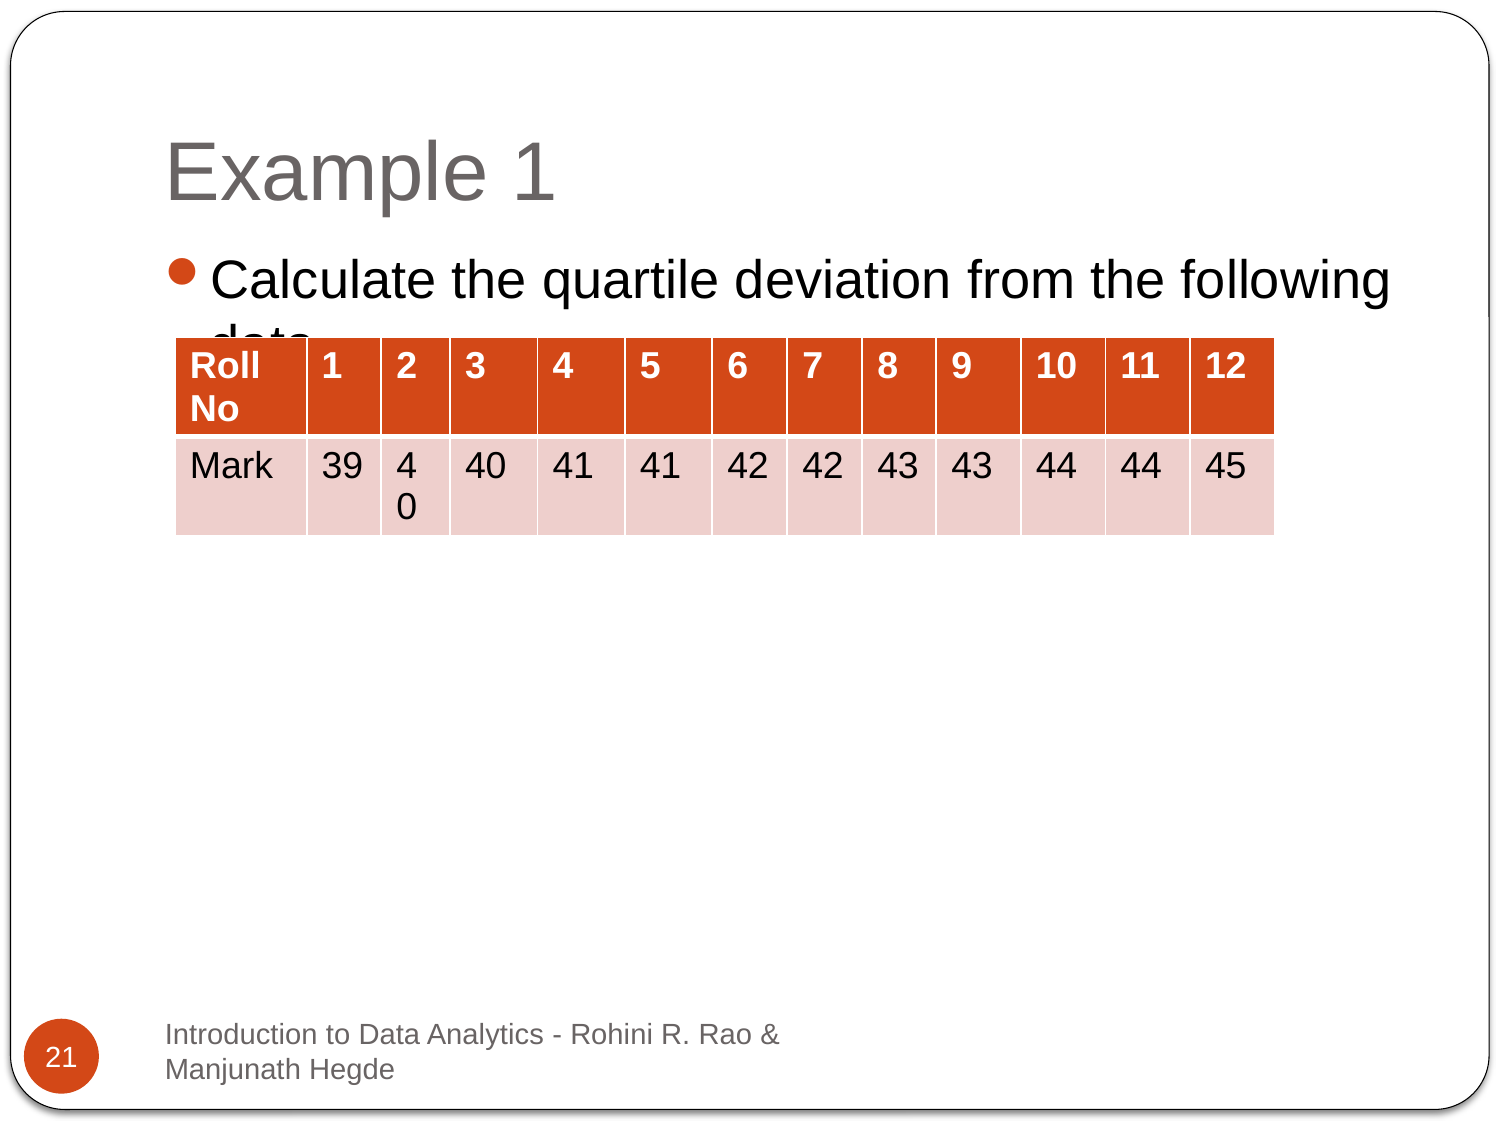

# Example 1
Calculate the quartile deviation from the following data

| Roll No | 1 | 2 | 3 | 4 | 5 | 6 | 7 | 8 | 9 | 10 | 11 | 12 |
| --- | --- | --- | --- | --- | --- | --- | --- | --- | --- | --- | --- | --- |
| Mark | 39 | 40 | 40 | 41 | 41 | 42 | 42 | 43 | 43 | 44 | 44 | 45 |
Introduction to Data Analytics - Rohini R. Rao & Manjunath Hegde
21